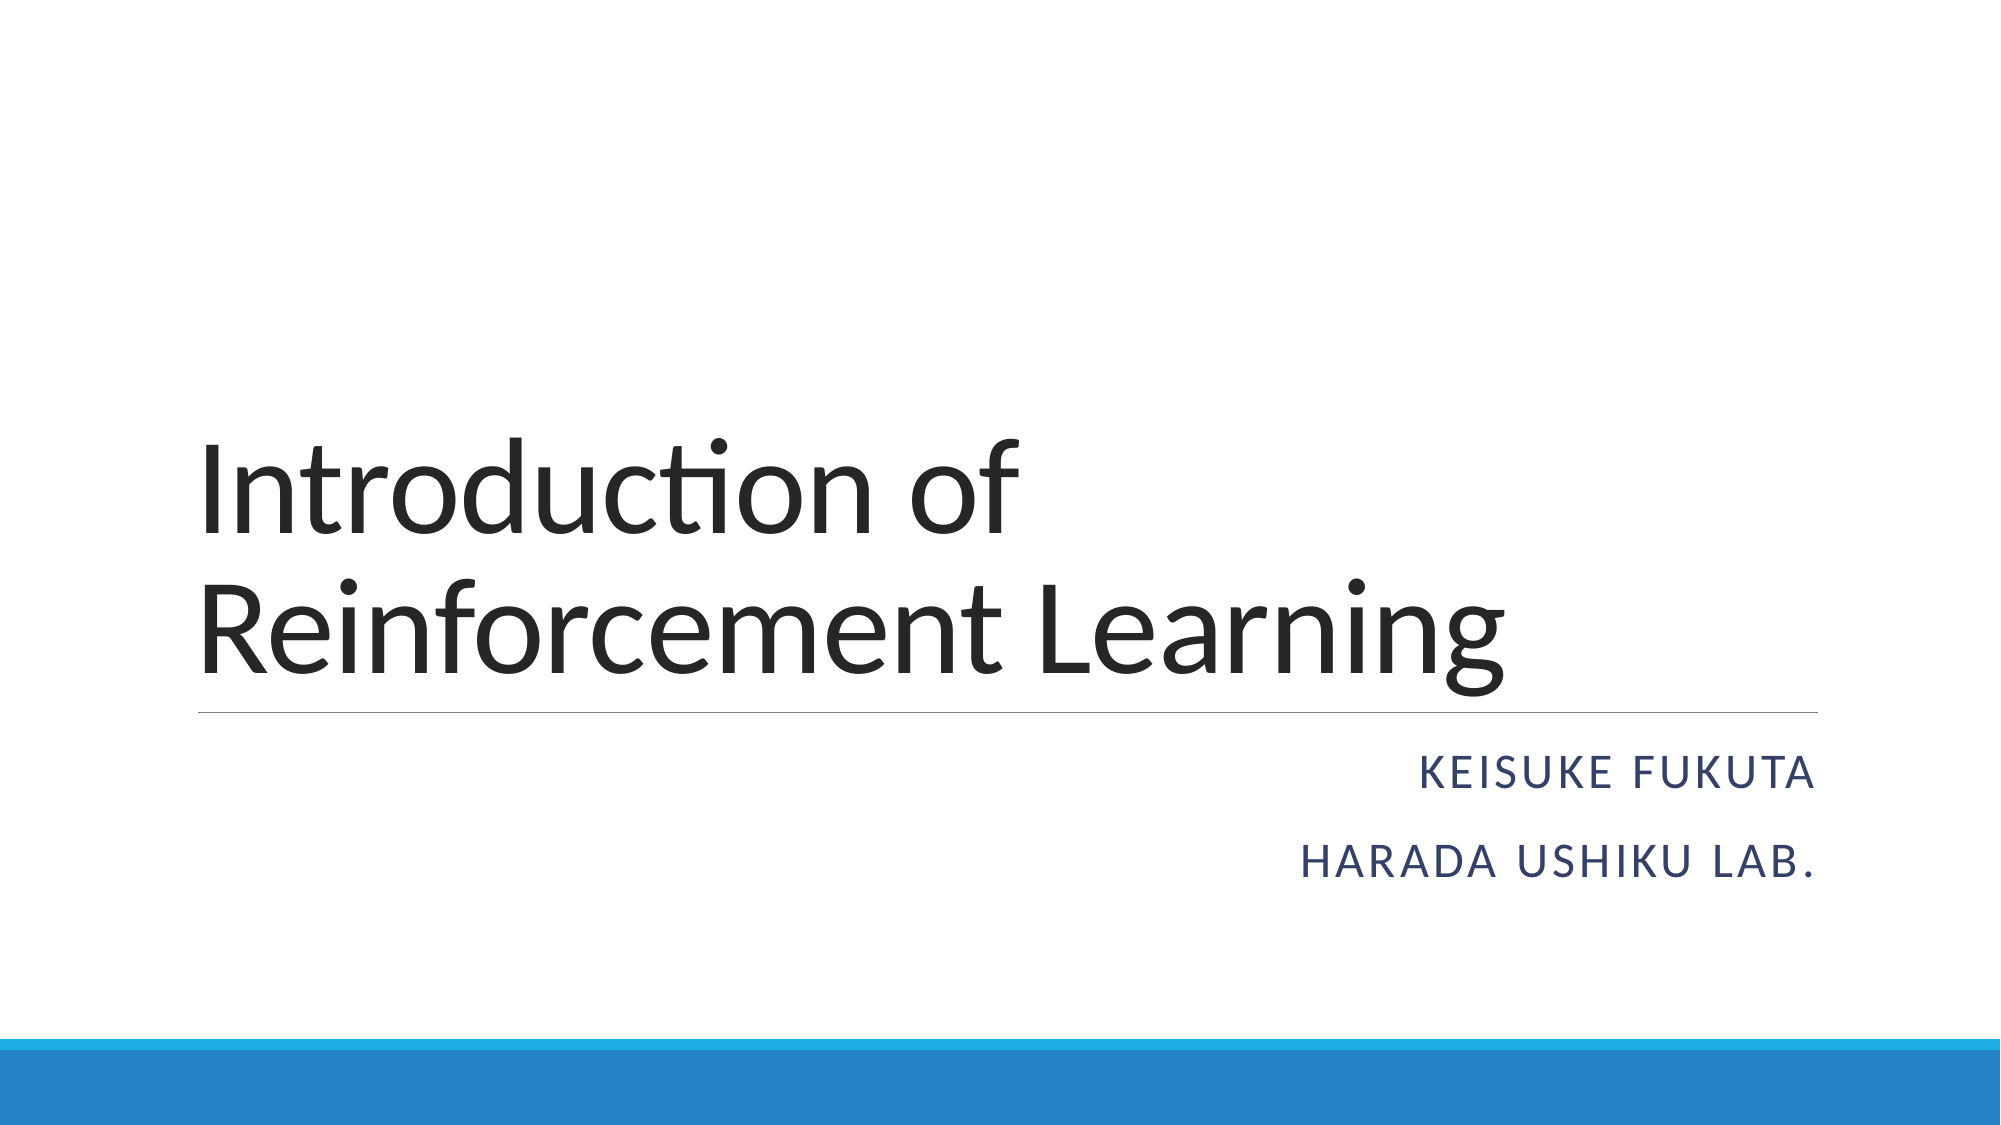

# Introduction of Reinforcement Learning
Keisuke Fukuta
Harada ushiku Lab.